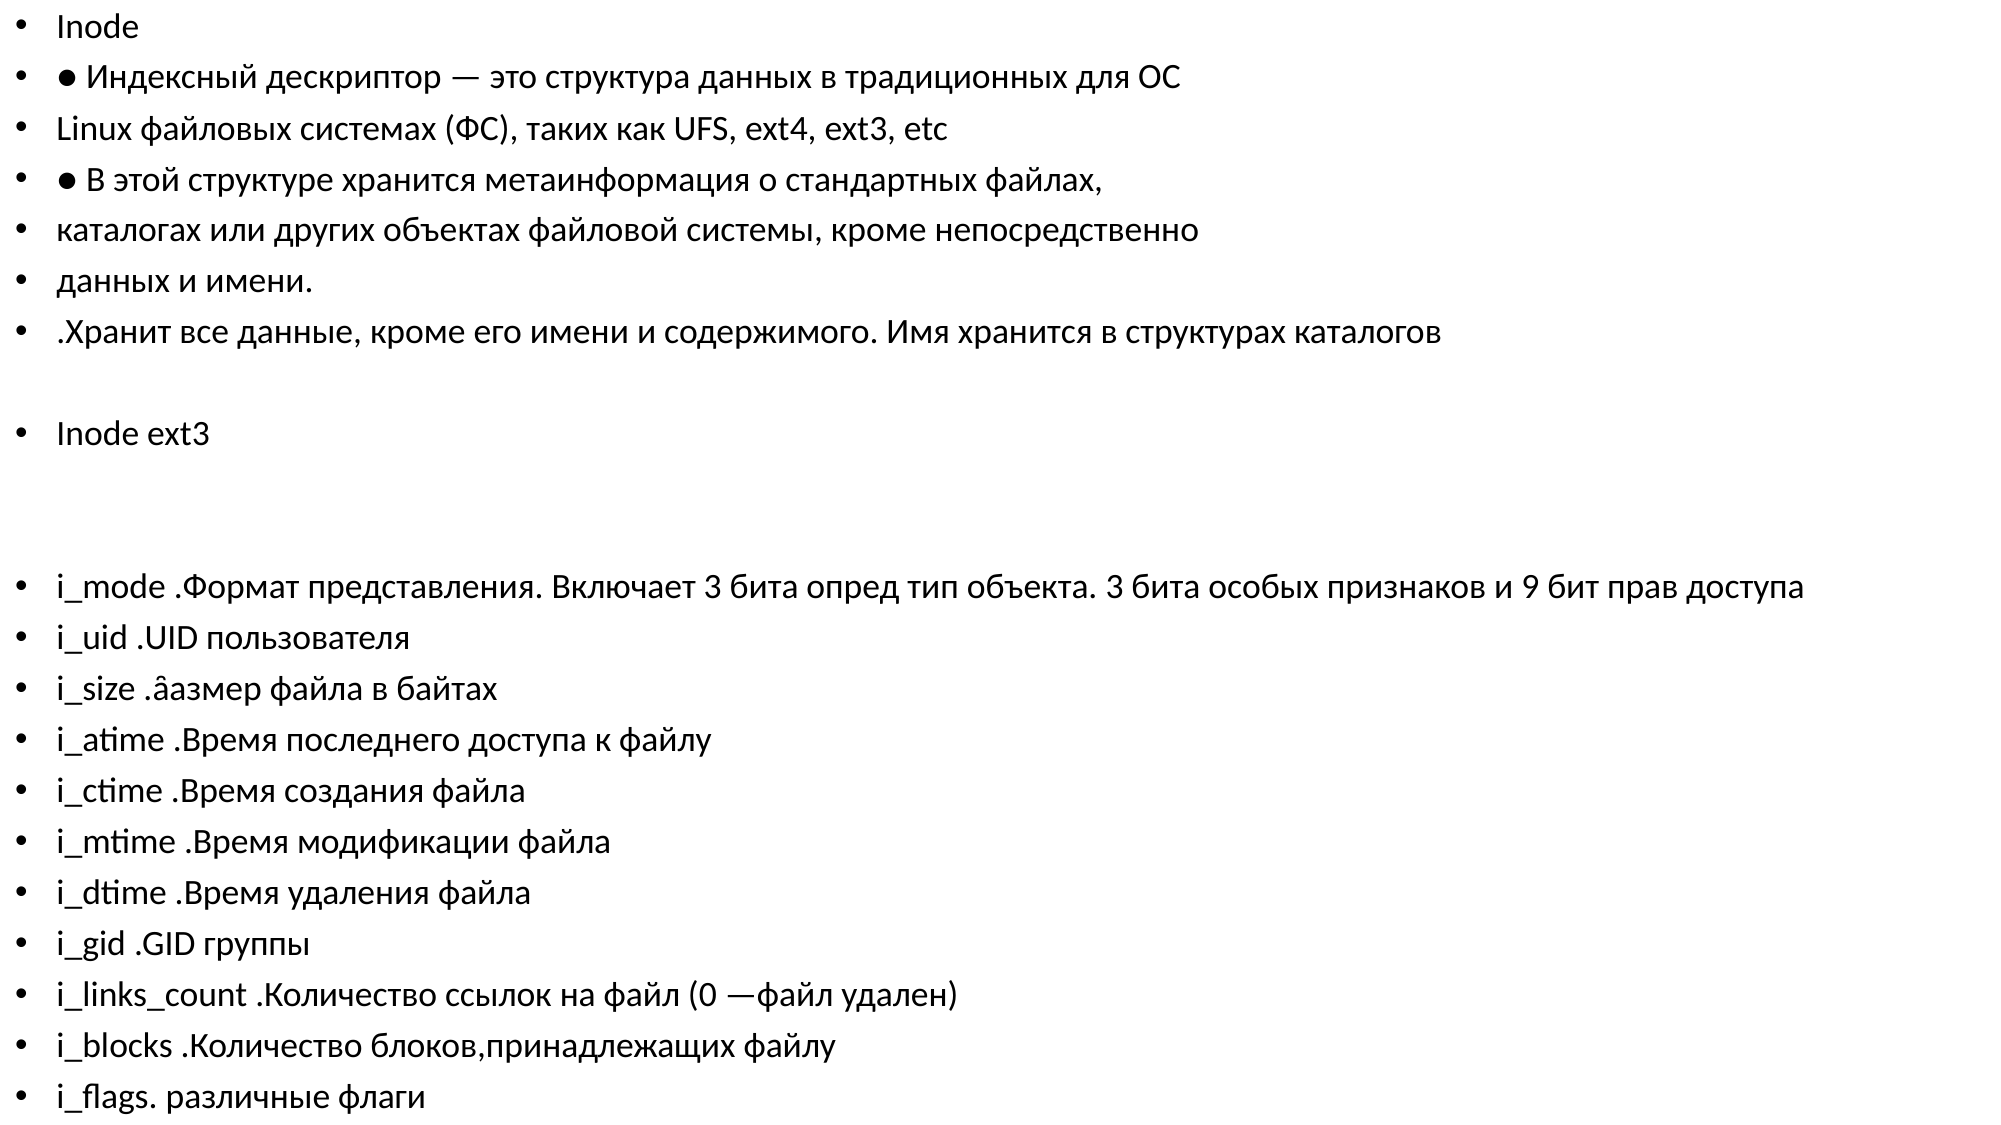

Inode
● Индексный дескриптор — это структура данных в традиционных для OC
Linux файловых системах (ФC), таких как UFS, ext4, ext3, etc
● В этой структуре хранится метаинформация о стандартных файлах,
каталогах или других объектах файловой системы, кроме непосредственно
данных и имени.
.Хранит все данные, кроме его имени и содержимого. Имя хранится в структурах каталогов

Inode ext3

i_mode .Формат представления. Включает 3 бита опред тип объекта. 3 бита особых признаков и 9 бит прав доступа
i_uid .UID пользователя
i_size .ȃазмер файла в байтах
i_atime .Время последнего доступа к файлу
i_ctime .Время создания файла
i_mtime .Время модификации файла
i_dtime .Время удаления файла
i_gid .GID группы
i_links_count .Количество ссылок на файл (0 —файл удален)
i_blocks .Количество блоков,принадлежащих файлу
i_flags. различные флаги